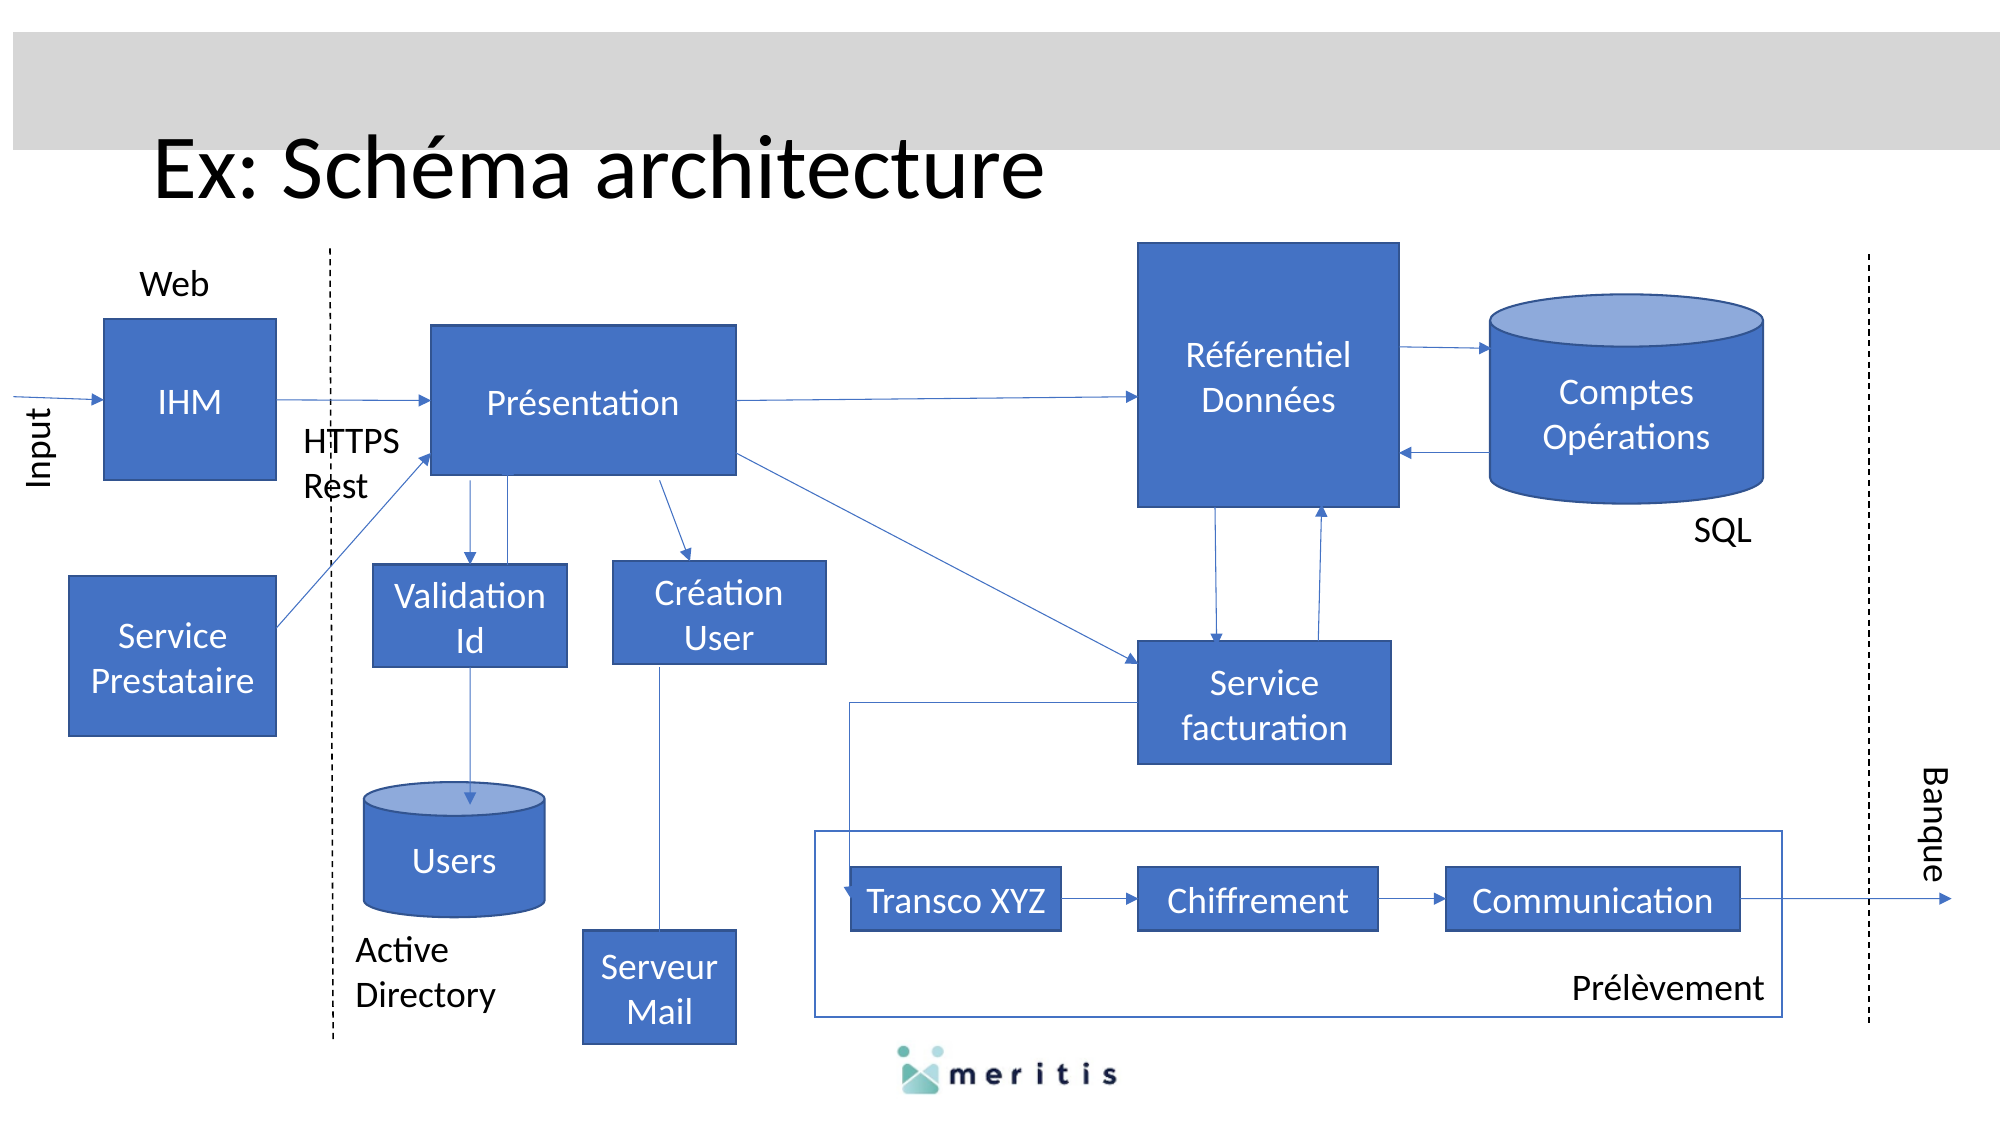

# Ex: Schéma architecture
Référentiel Données
Web
Comptes Opérations
IHM
Présentation
Input
HTTPS
Rest
SQL
Création User
Validation Id
Service Prestataire
Service facturation
Banque
Users

Transco XYZ
Chiffrement
Communication
Active
Directory
ServeurMail
Prélèvement